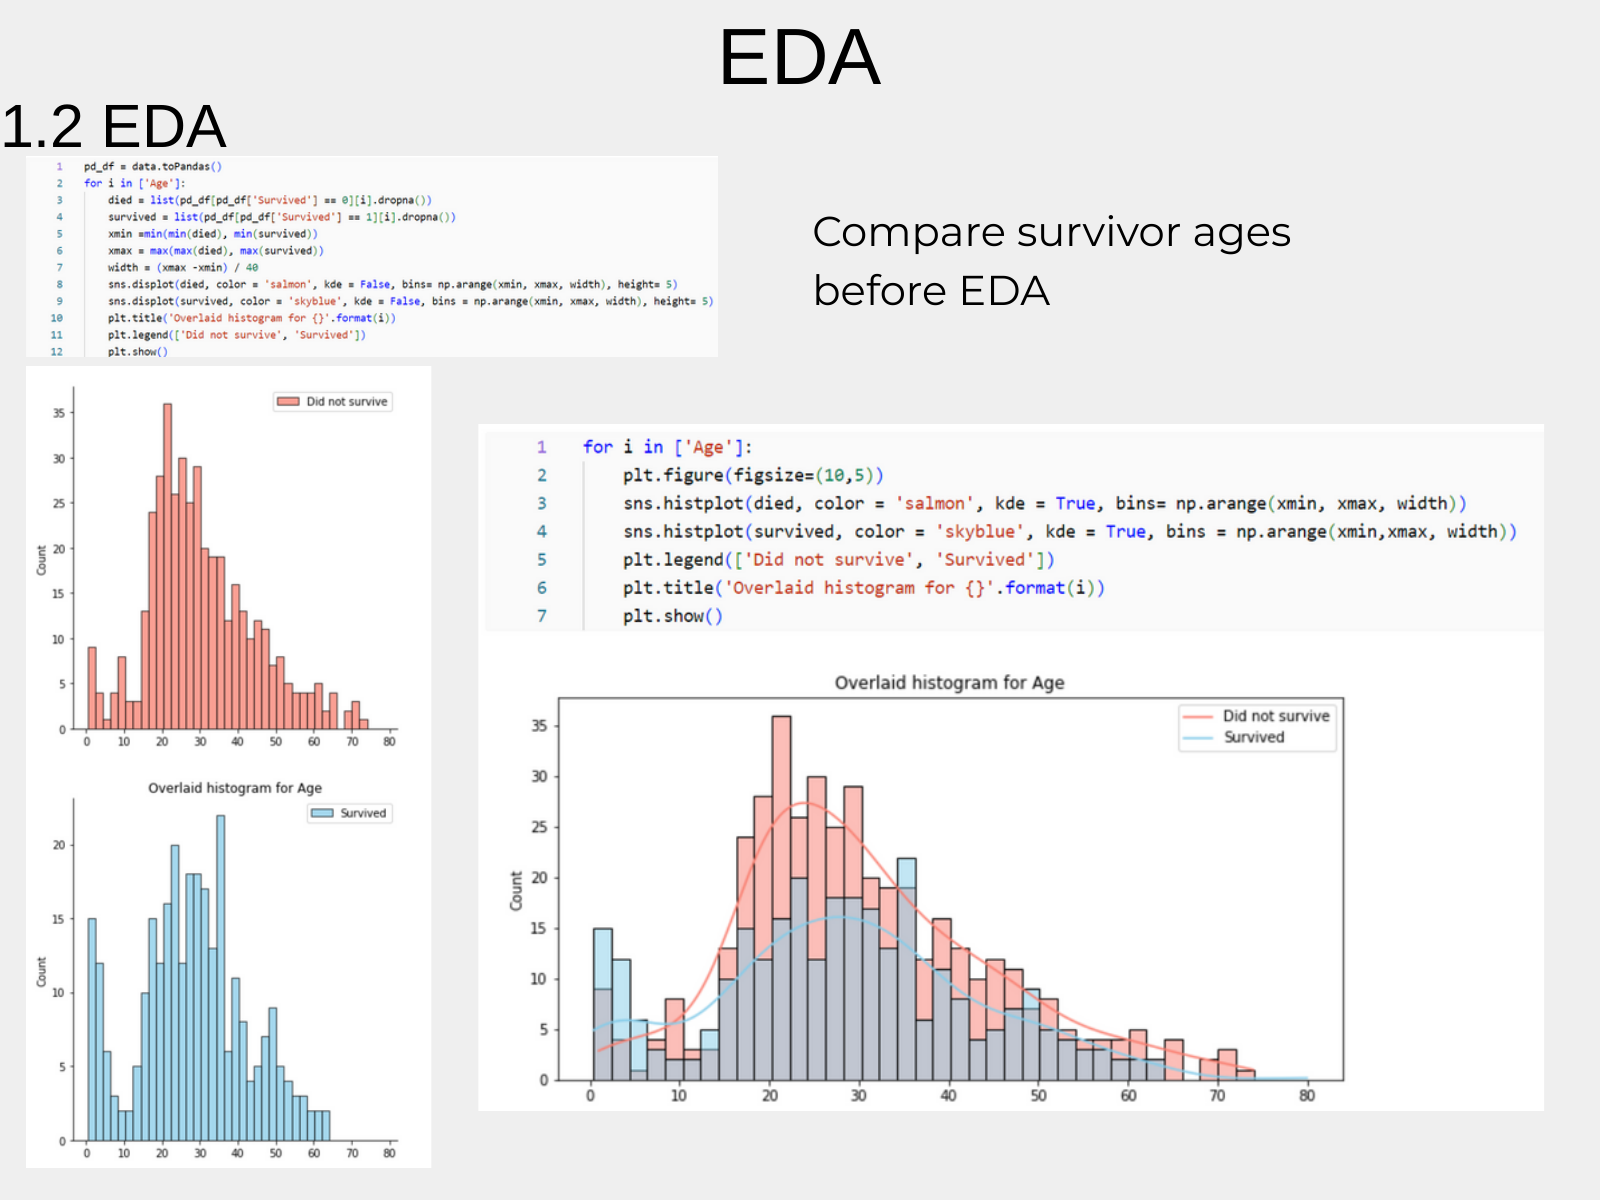

EDA
1.2 EDA

Compare survivor ages before EDA